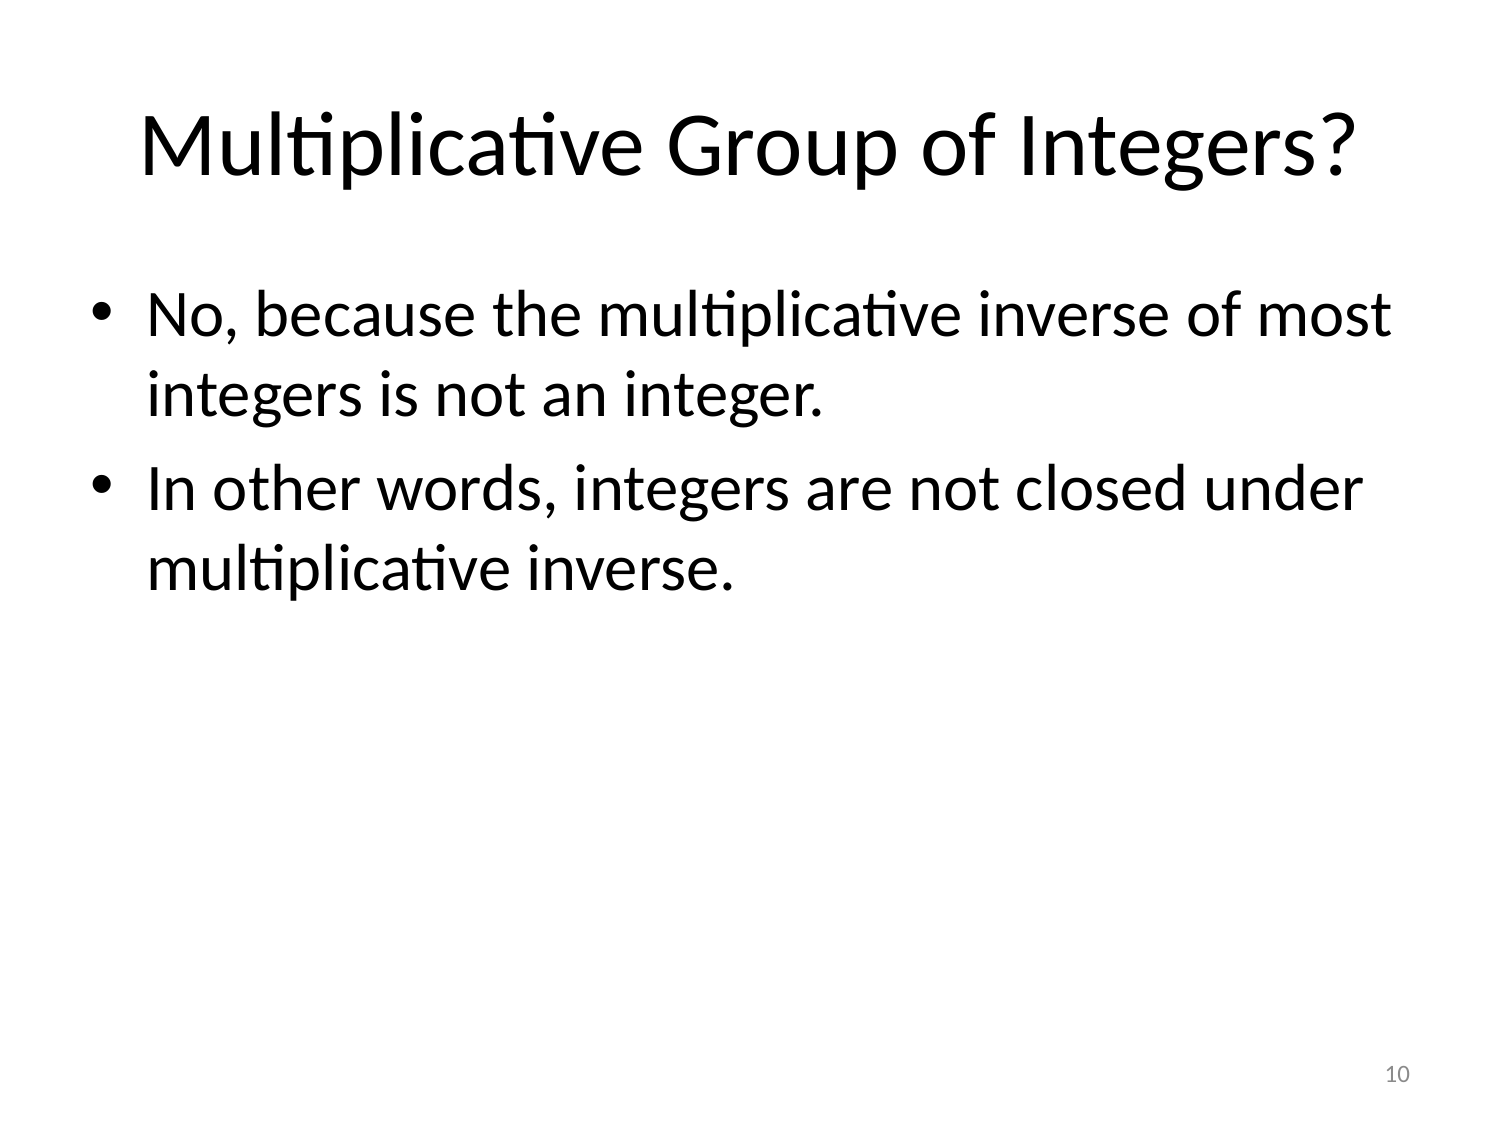

# Multiplicative Group of Integers?
No, because the multiplicative inverse of most integers is not an integer.
In other words, integers are not closed under multiplicative inverse.

10